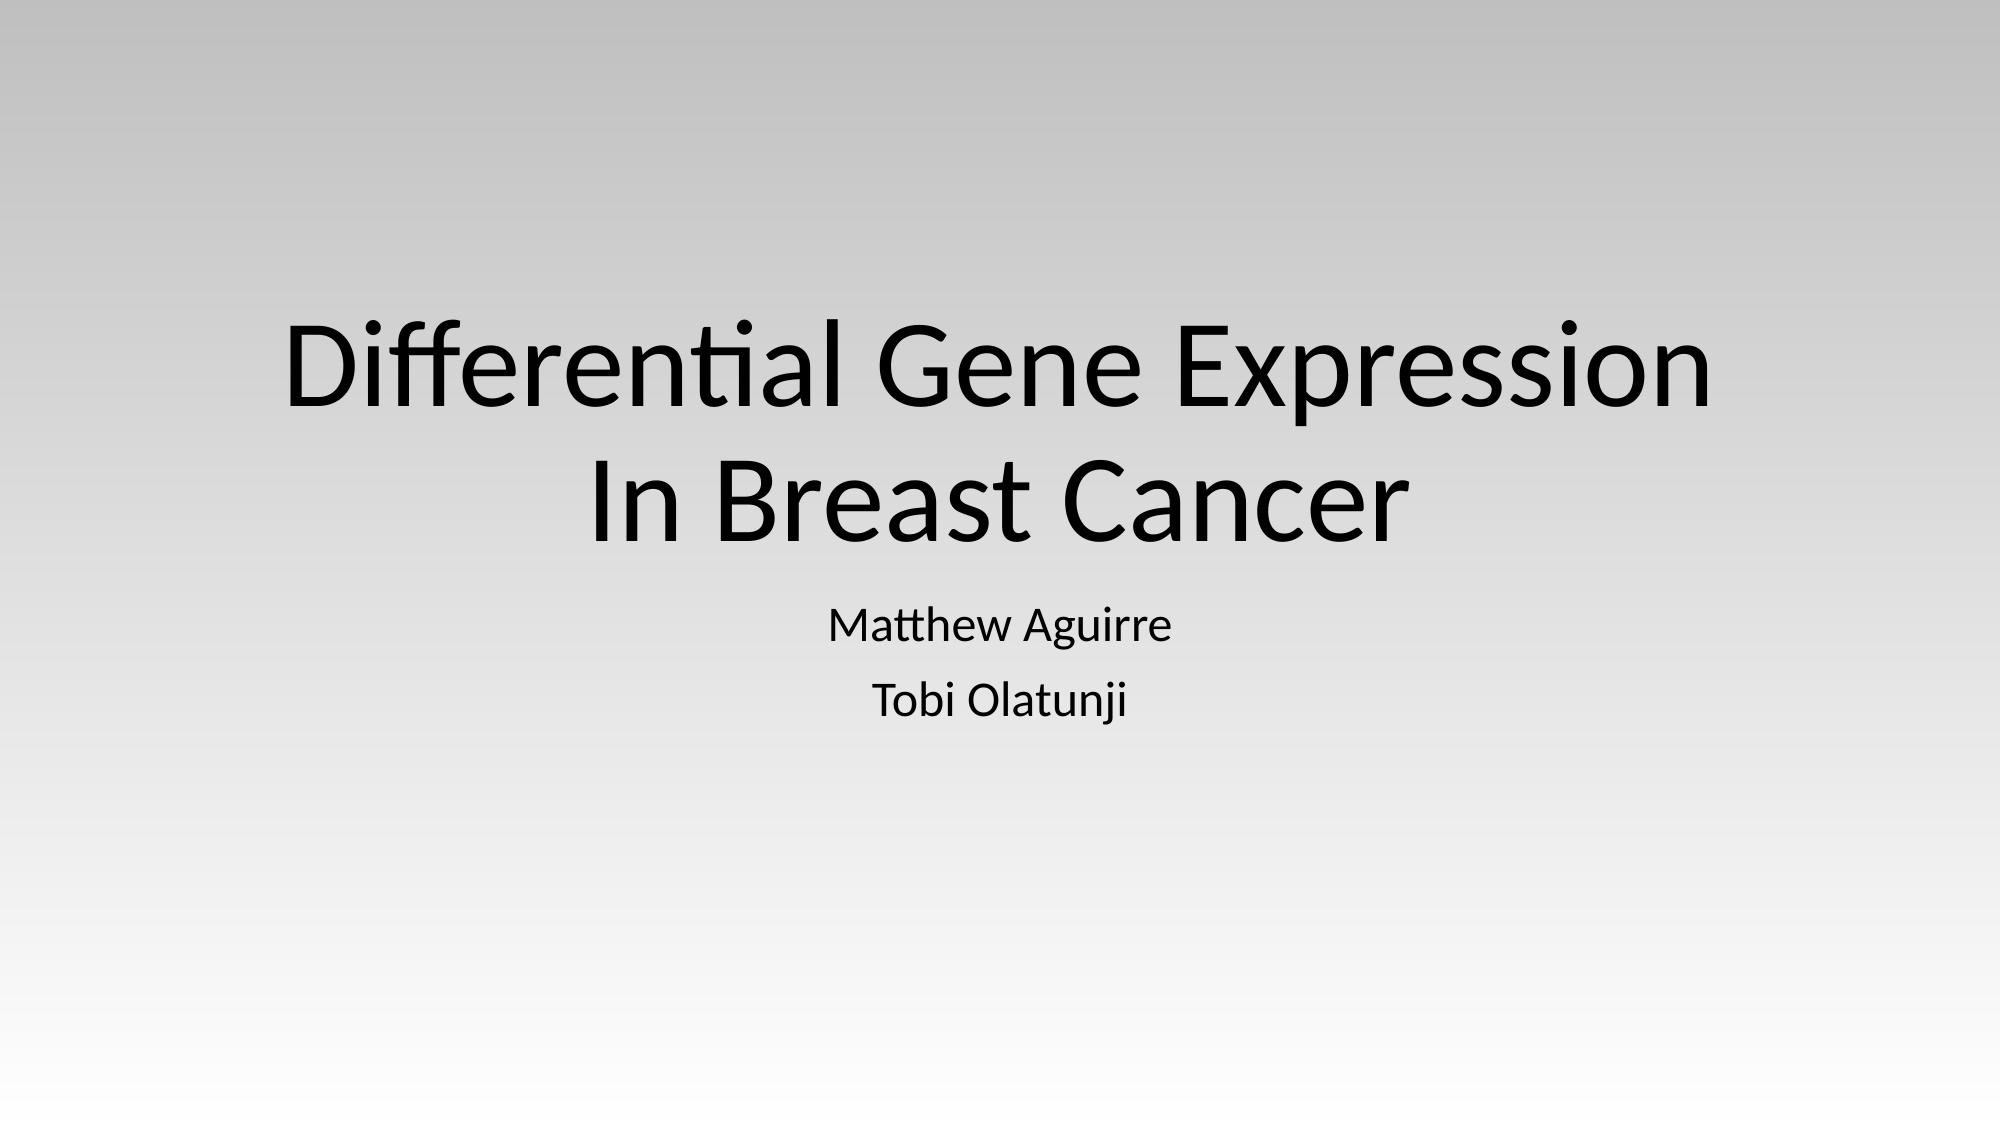

# Differential Gene Expression In Breast Cancer
Matthew Aguirre
Tobi Olatunji